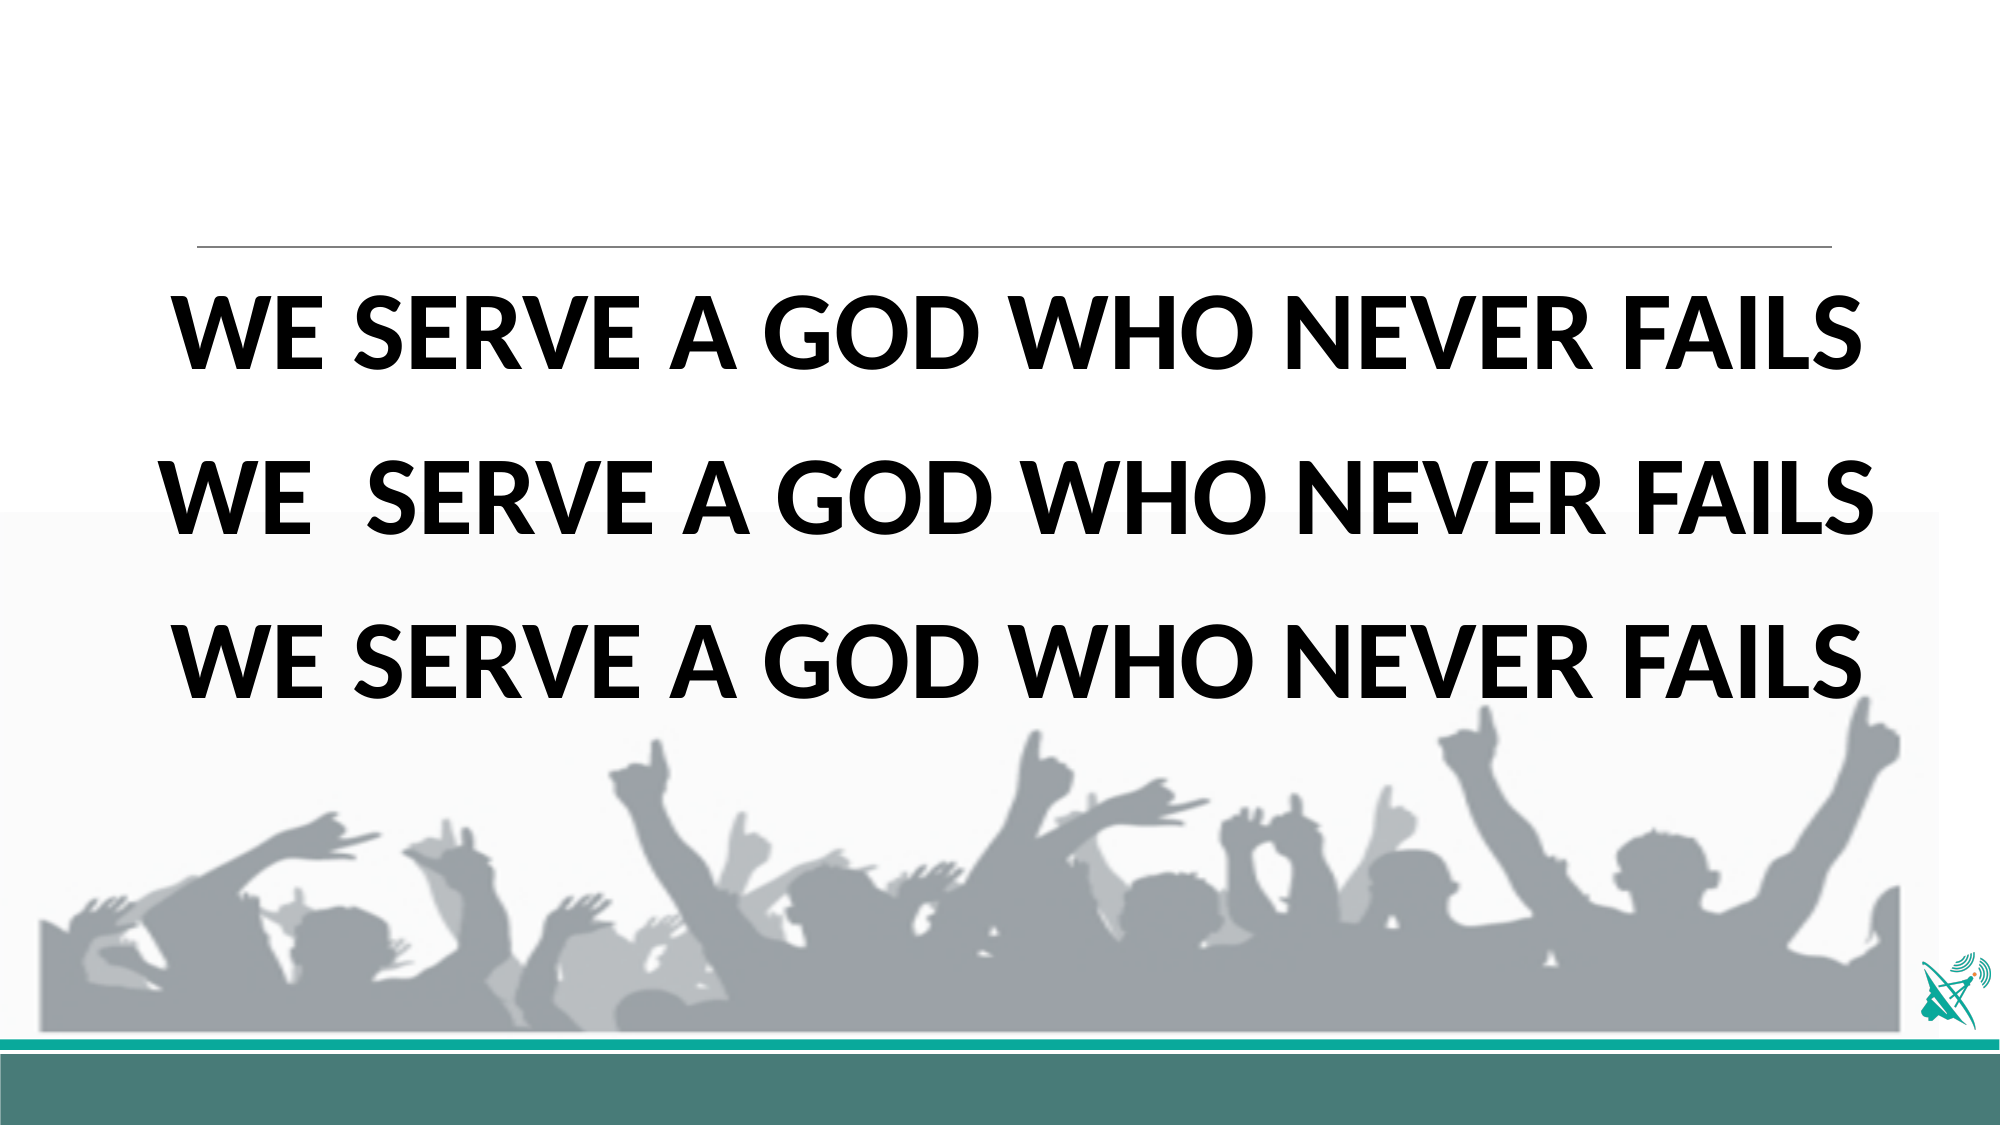

WE SERVE A GOD WHO NEVER FAILS
WE  SERVE A GOD WHO NEVER FAILS
WE SERVE A GOD WHO NEVER FAILS